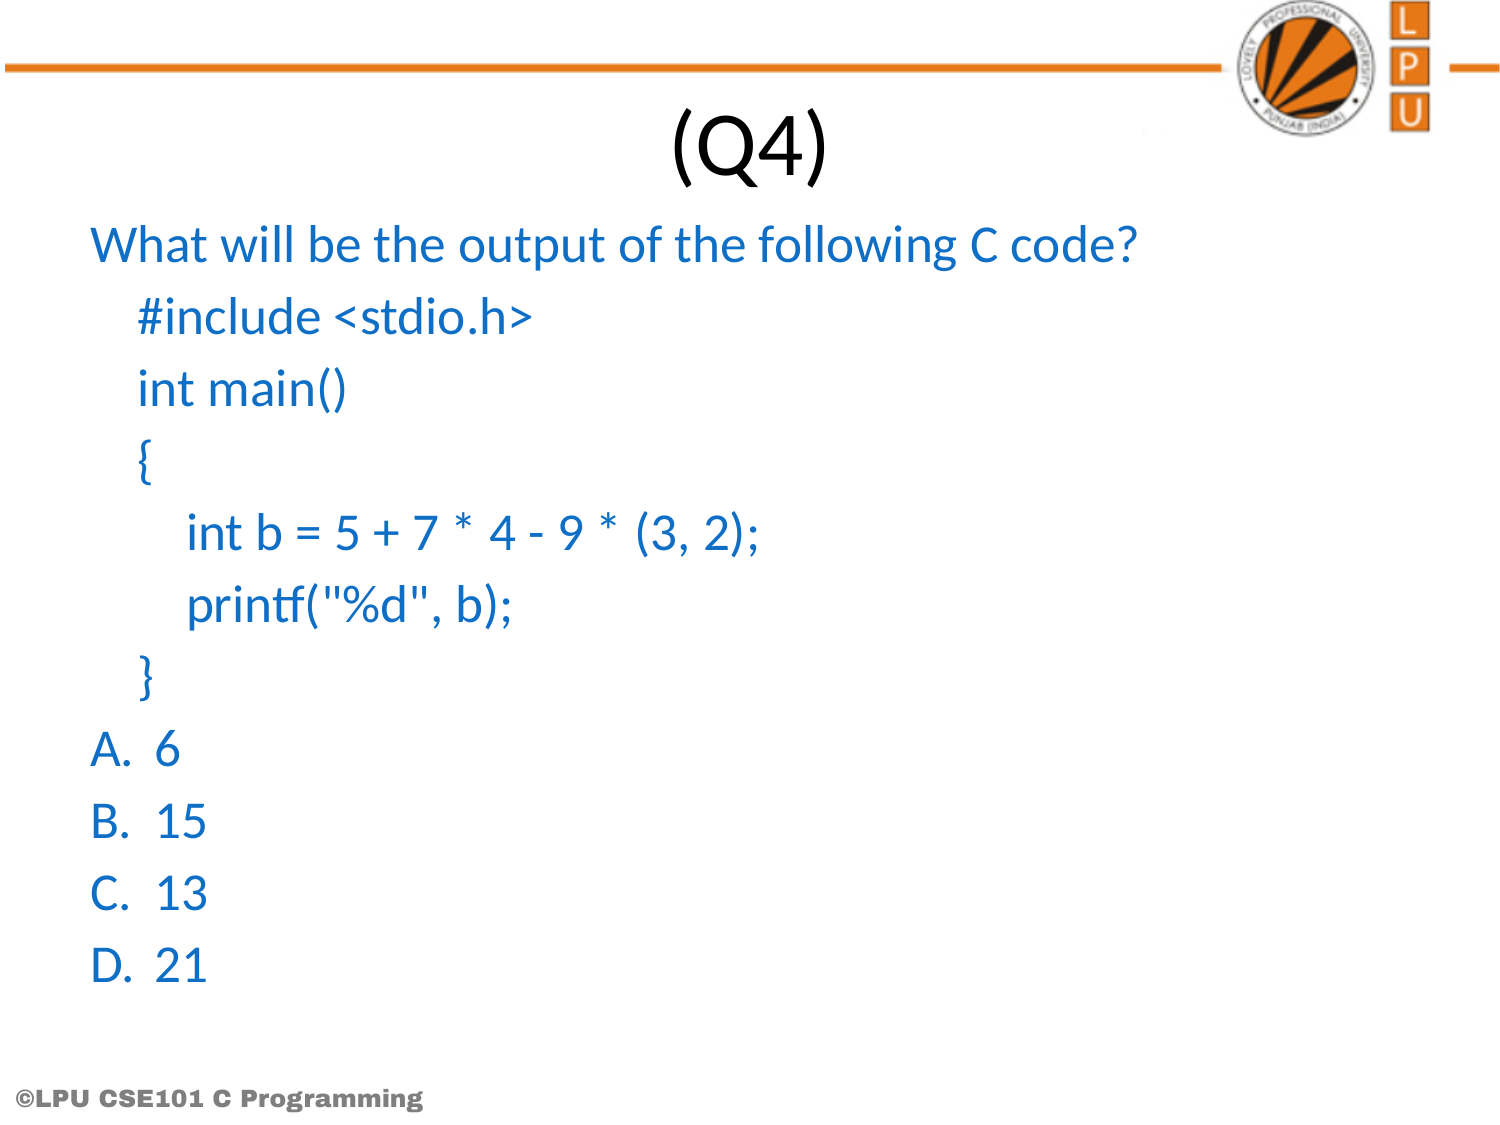

# (Q4)
What will be the output of the following C code?
    #include <stdio.h>
    int main()
    {
        int b = 5 + 7 * 4 - 9 * (3, 2);
        printf("%d", b);
    }
6
15
13
21